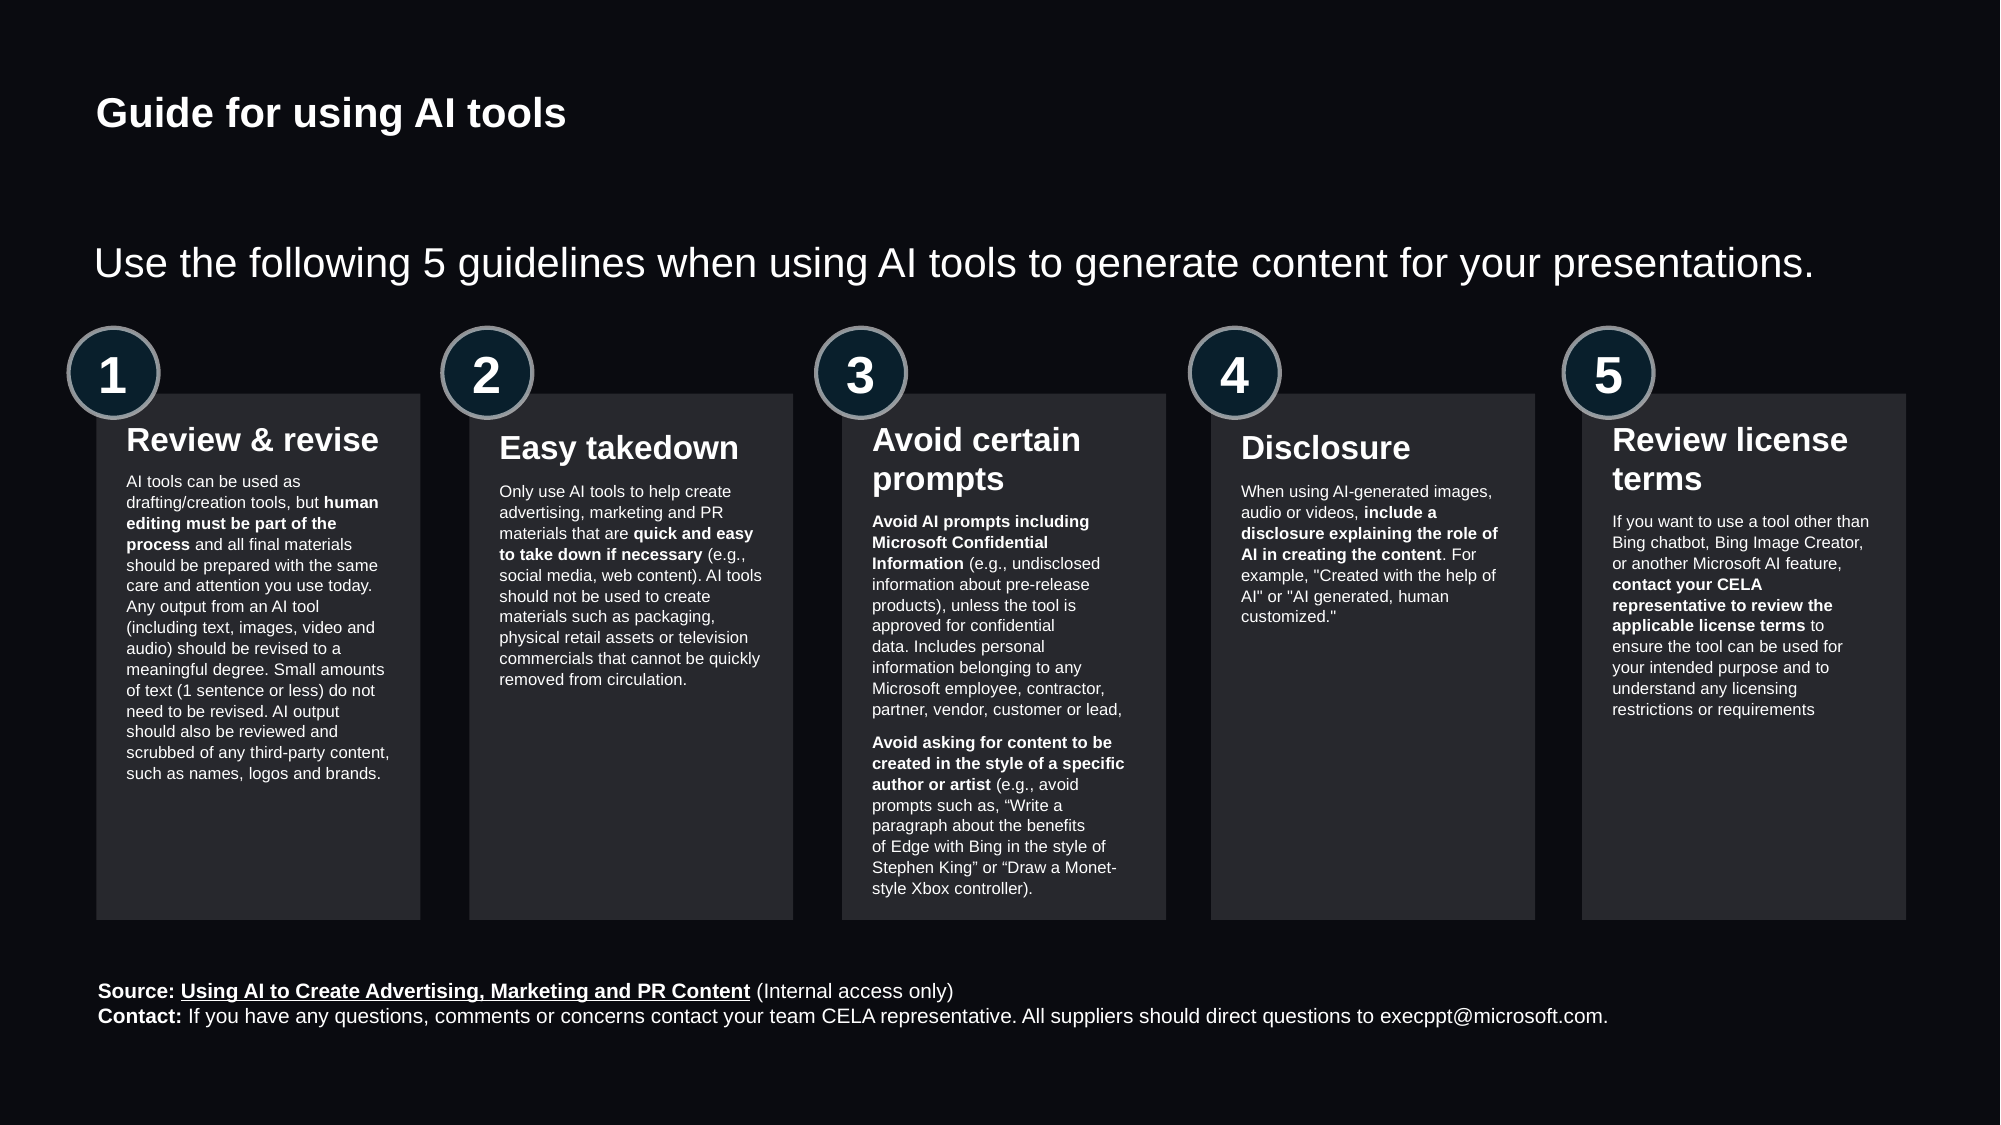

# Guide for using AI tools
Use the following 5 guidelines when using AI tools to generate content for your presentations.
1
2
3
4
5
Review & revise
AI tools can be used as drafting/creation tools, but human editing must be part of the process and all final materials should be prepared with the same care and attention you use today. Any output from an AI tool (including text, images, video and audio) should be revised to a meaningful degree. Small amounts of text (1 sentence or less) do not need to be revised. AI output should also be reviewed and scrubbed of any third-party content, such as names, logos and brands.
Easy takedown
Only use AI tools to help create advertising, marketing and PR materials that are quick and easy to take down if necessary (e.g., social media, web content). AI tools should not be used to create materials such as packaging, physical retail assets or television commercials that cannot be quickly removed from circulation.
Avoid certain prompts
Avoid AI prompts including Microsoft Confidential Information (e.g., undisclosed information about pre-release products), unless the tool is approved for confidential data. Includes personal information belonging to any Microsoft employee, contractor, partner, vendor, customer or lead,
Avoid asking for content to be created in the style of a specific author or artist (e.g., avoid prompts such as, “Write a paragraph about the benefits of Edge with Bing in the style of Stephen King” or “Draw a Monet-style Xbox controller).
Disclosure
When using AI-generated images, audio or videos, include a disclosure explaining the role of AI in creating the content. For example, "Created with the help of AI" or "AI generated, human customized."
Review license terms
If you want to use a tool other than Bing chatbot, Bing Image Creator, or another Microsoft AI feature, contact your CELA representative to review the applicable license terms to ensure the tool can be used for your intended purpose and to understand any licensing restrictions or requirements
Source: Using AI to Create Advertising, Marketing and PR Content (Internal access only)
Contact: If you have any questions, comments or concerns contact your team CELA representative. All suppliers should direct questions to execppt@microsoft.com.